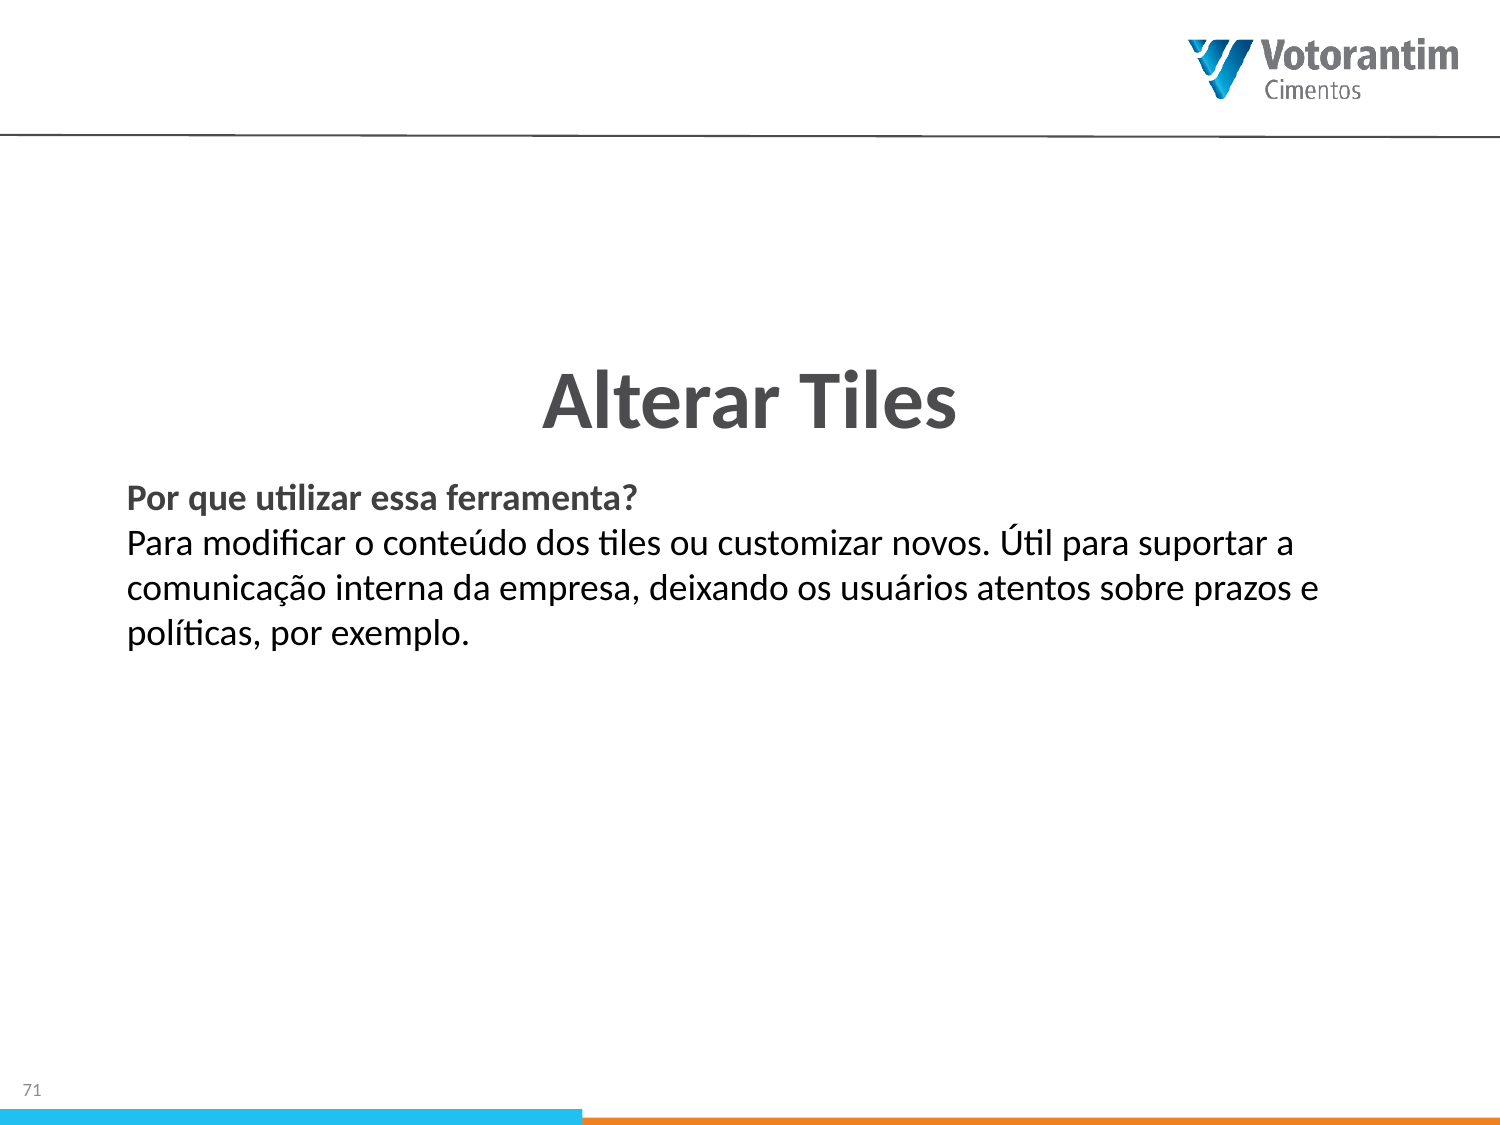

Alterar Tiles
Por que utilizar essa ferramenta?
Para modificar o conteúdo dos tiles ou customizar novos. Útil para suportar a comunicação interna da empresa, deixando os usuários atentos sobre prazos e políticas, por exemplo.